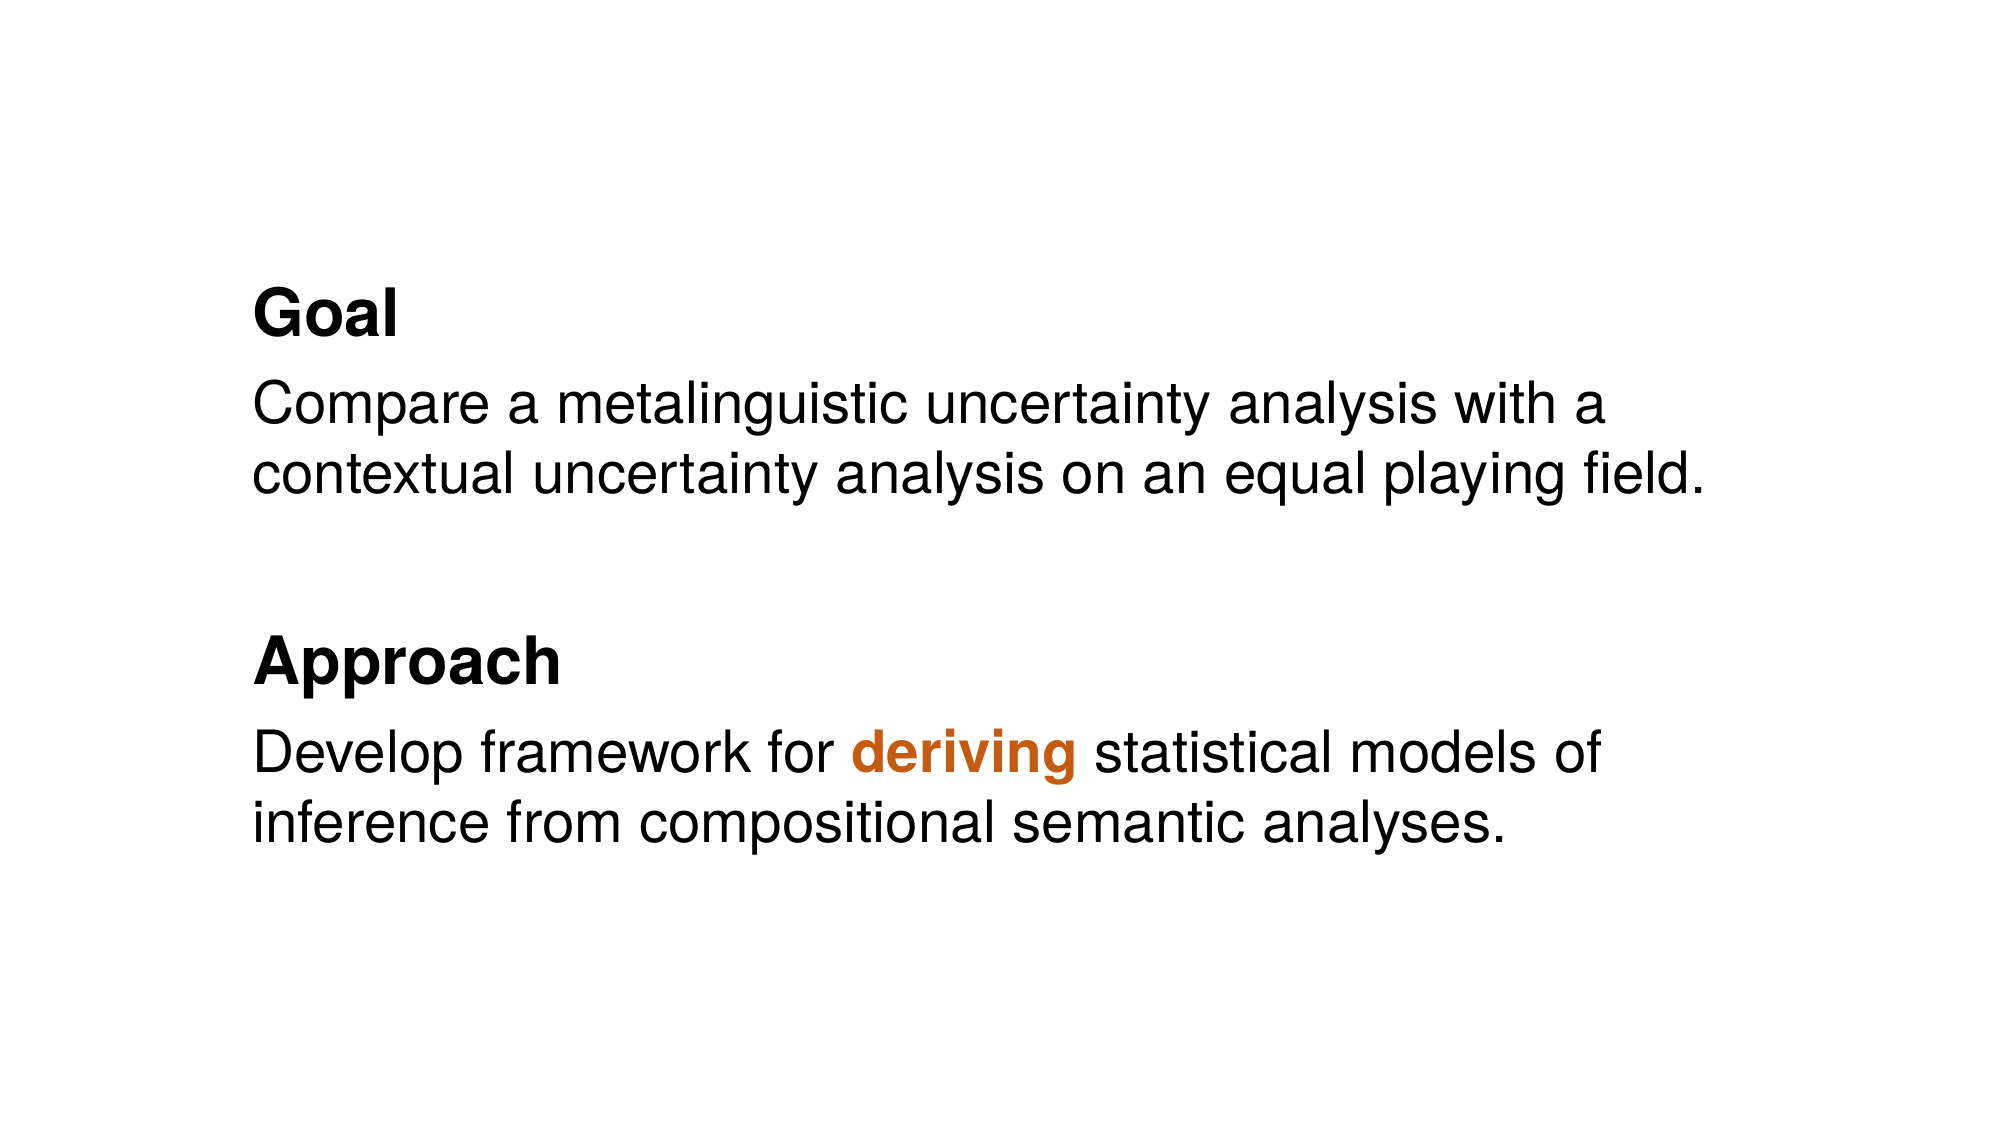

Goal
Compare a metalinguistic uncertainty analysis with a contextual uncertainty analysis on an equal playing field.
Approach
Develop framework for deriving statistical models of inference from compositional semantic analyses.